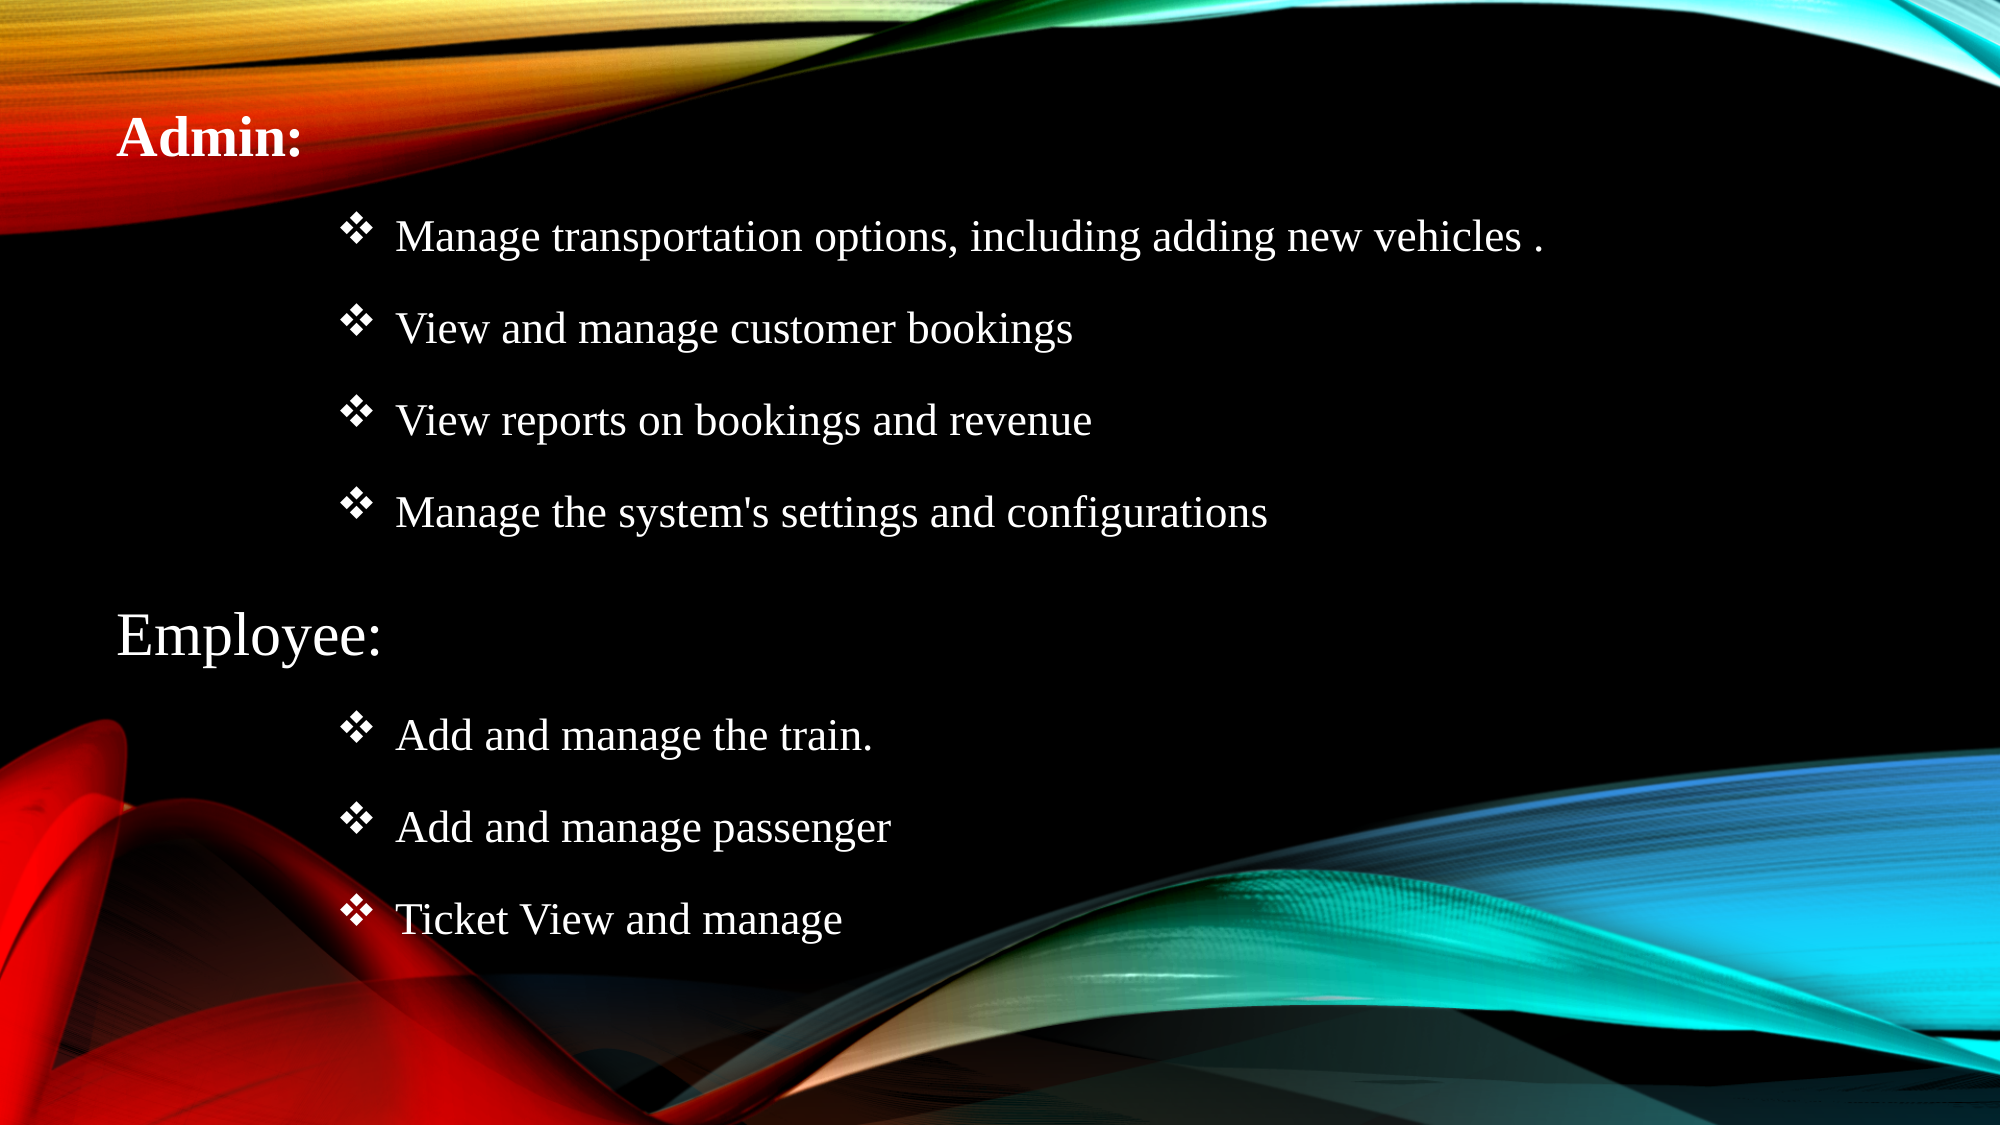

Admin:
Manage transportation options, including adding new vehicles .
View and manage customer bookings
View reports on bookings and revenue
Manage the system's settings and configurations
Employee:
Add and manage the train.
Add and manage passenger
Ticket View and manage